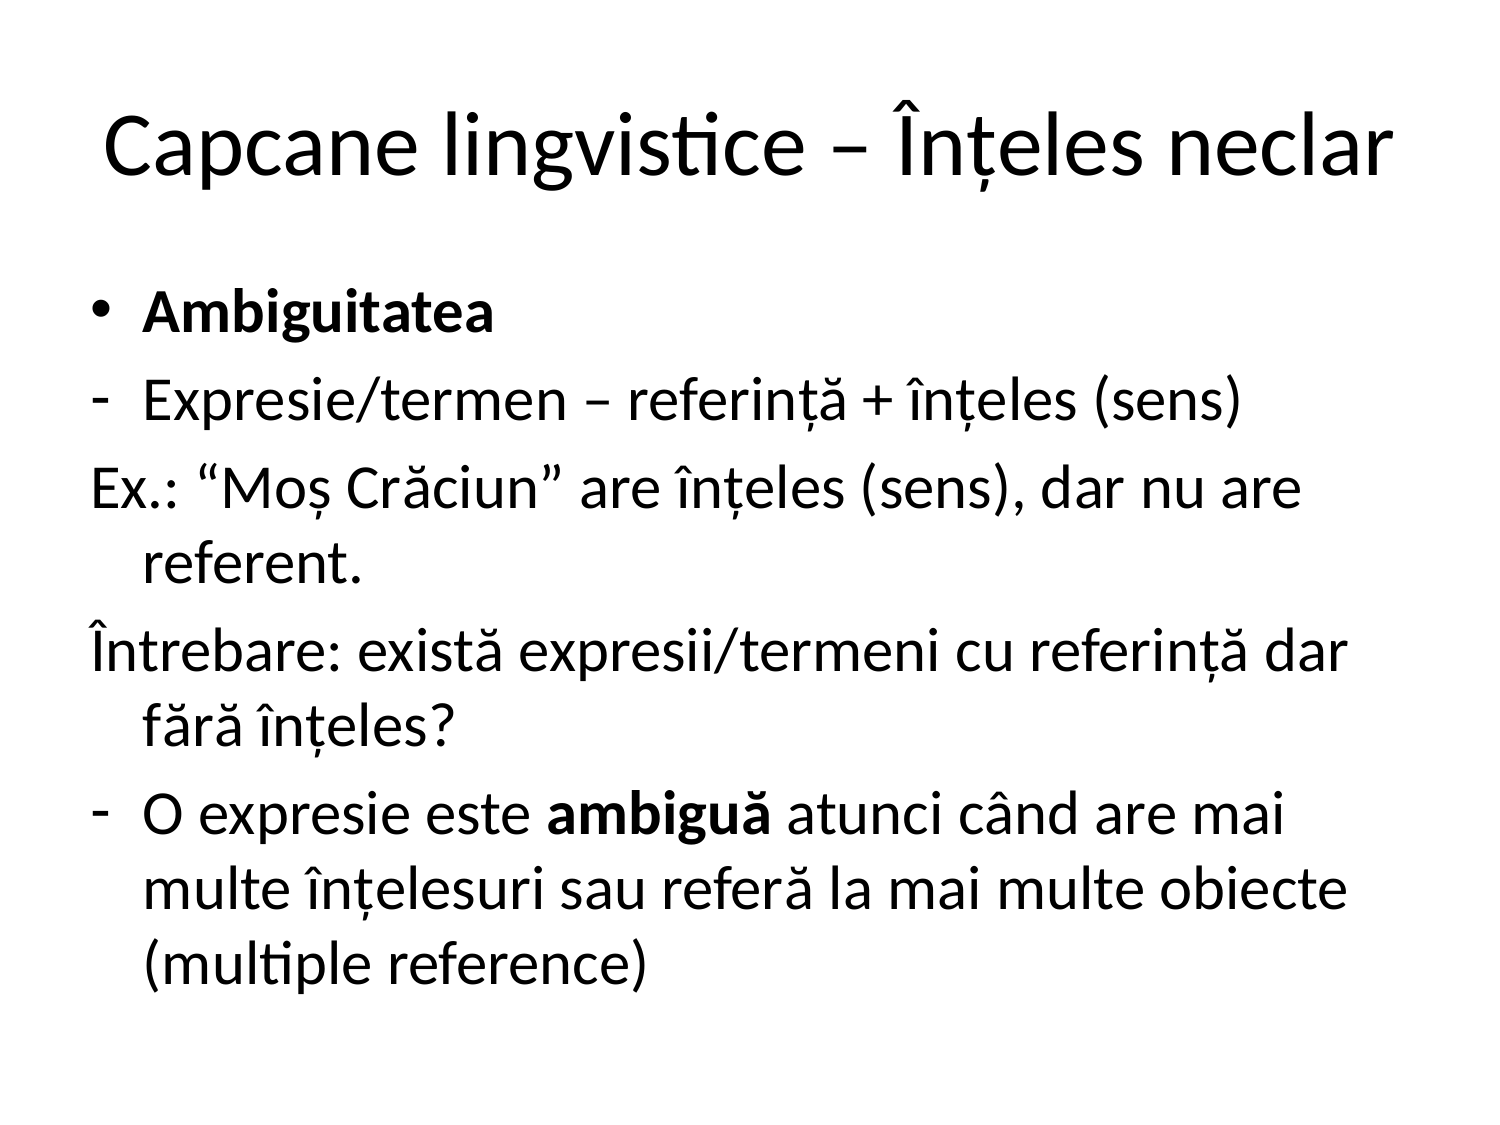

# Capcane lingvistice – Înțeles neclar
Ambiguitatea
Expresie/termen – referință + înțeles (sens)
Ex.: “Moș Crăciun” are înțeles (sens), dar nu are referent.
Întrebare: există expresii/termeni cu referință dar fără înțeles?
O expresie este ambiguă atunci când are mai multe înțelesuri sau referă la mai multe obiecte (multiple reference)